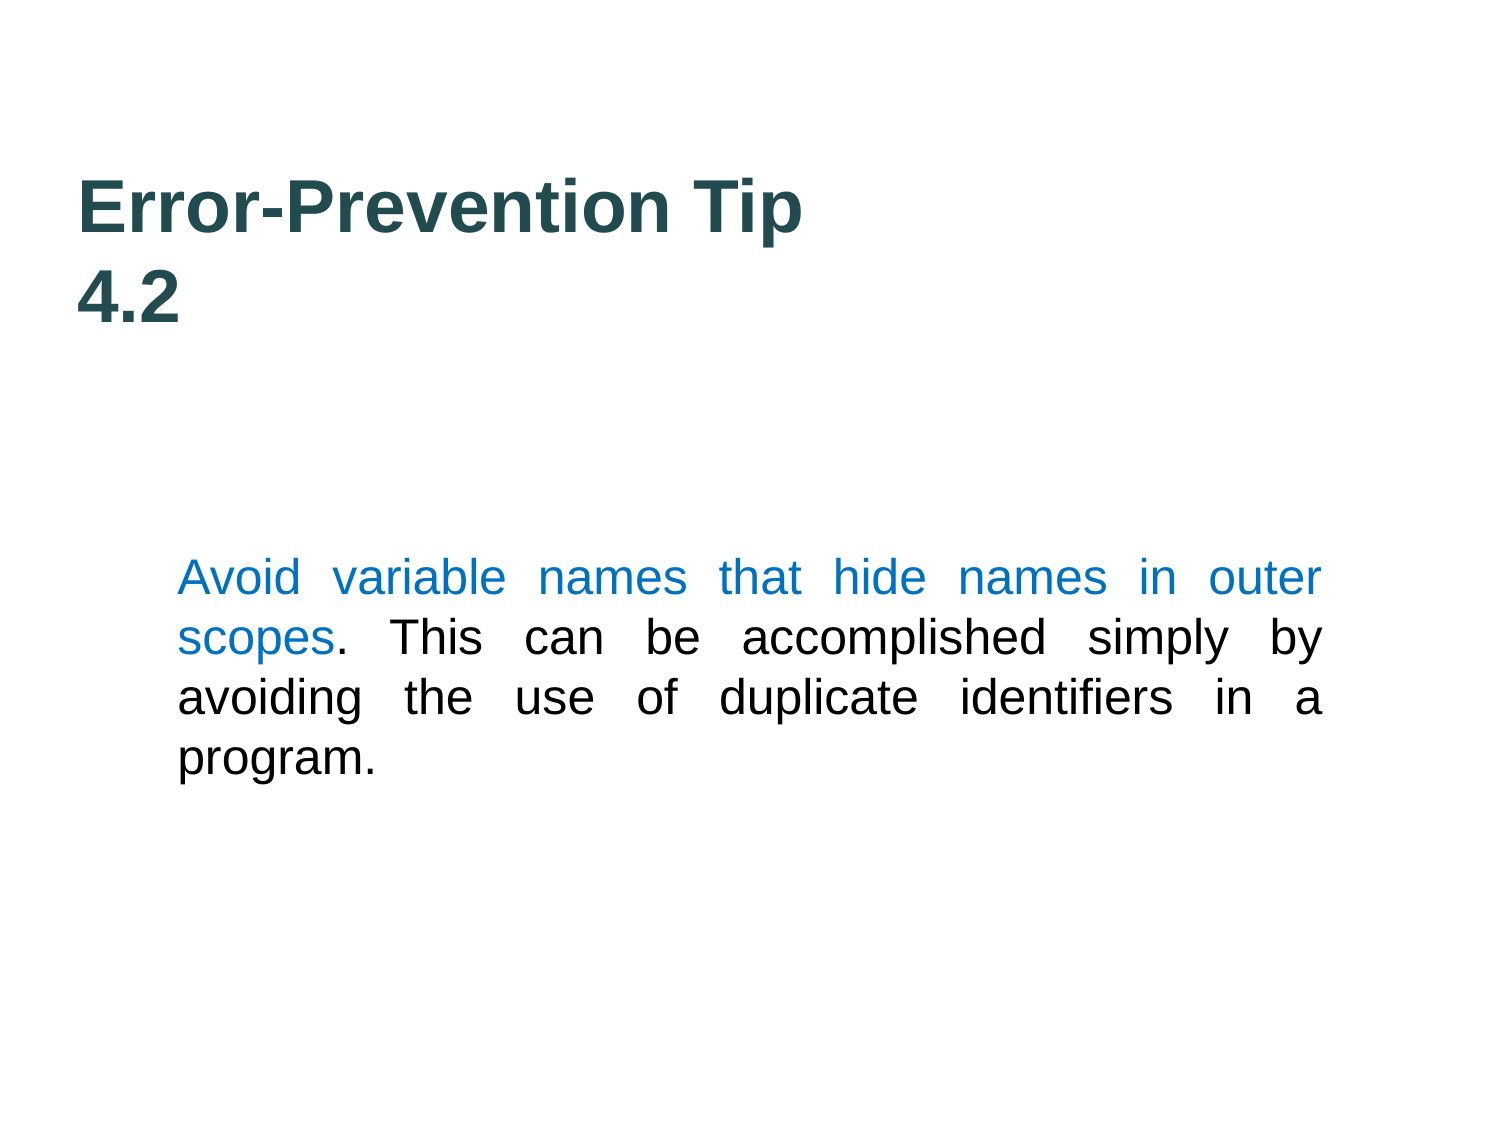

# Error-Prevention Tip 4.2
Avoid variable names that hide names in outer scopes. This can be accomplished simply by avoiding the use of duplicate identifiers in a program.